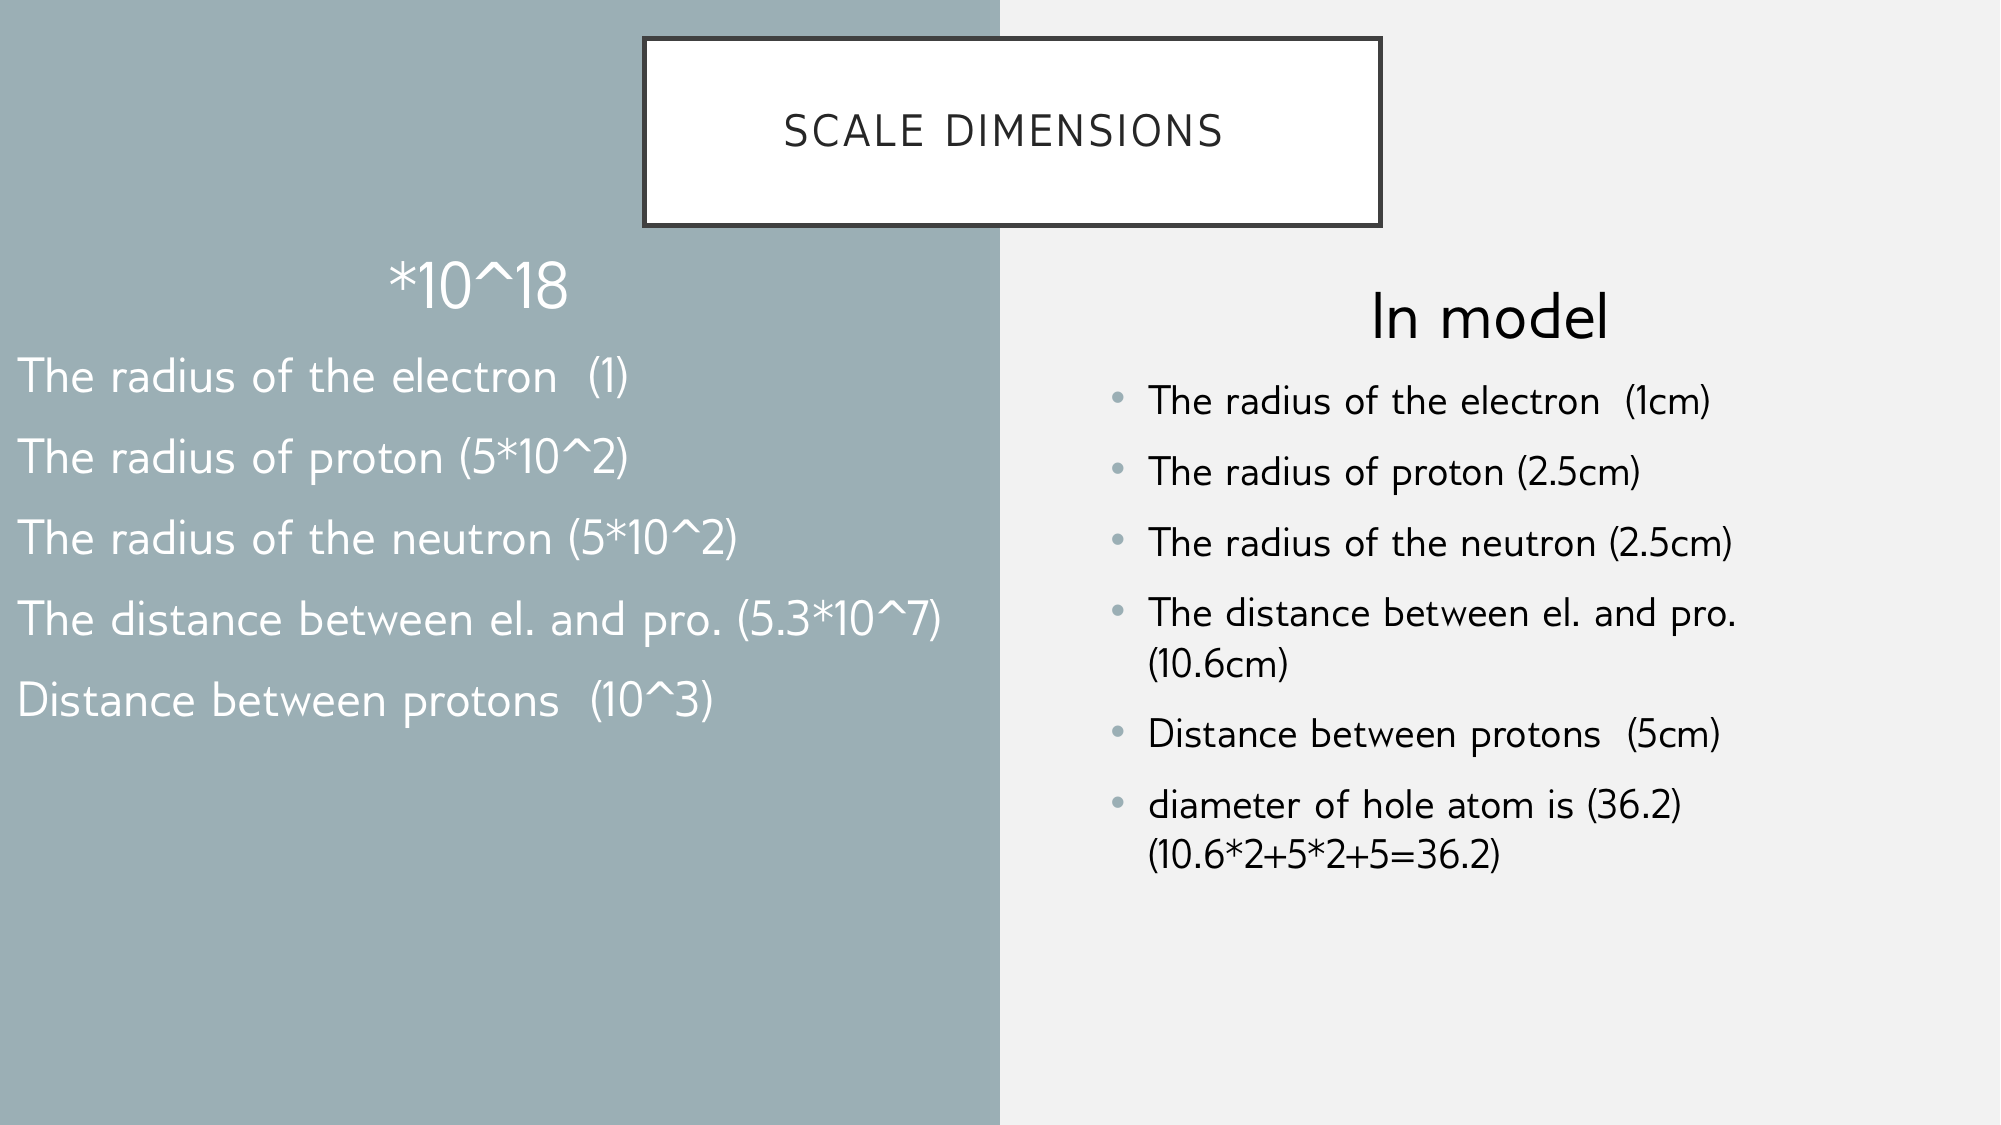

# scale dimensions
*10^18
The radius of the electron  (1)
The radius of proton (5*10^2)
The radius of the neutron (5*10^2)
The distance between el. and pro. (5.3*10^7)
Distance between protons  (10^3)

In model
The radius of the electron  (1cm)
The radius of proton (2.5cm)
The radius of the neutron (2.5cm)
The distance between el. and pro. (10.6cm)
Distance between protons  (5cm)
diameter of hole atom is (36.2) (10.6*2+5*2+5=36.2)